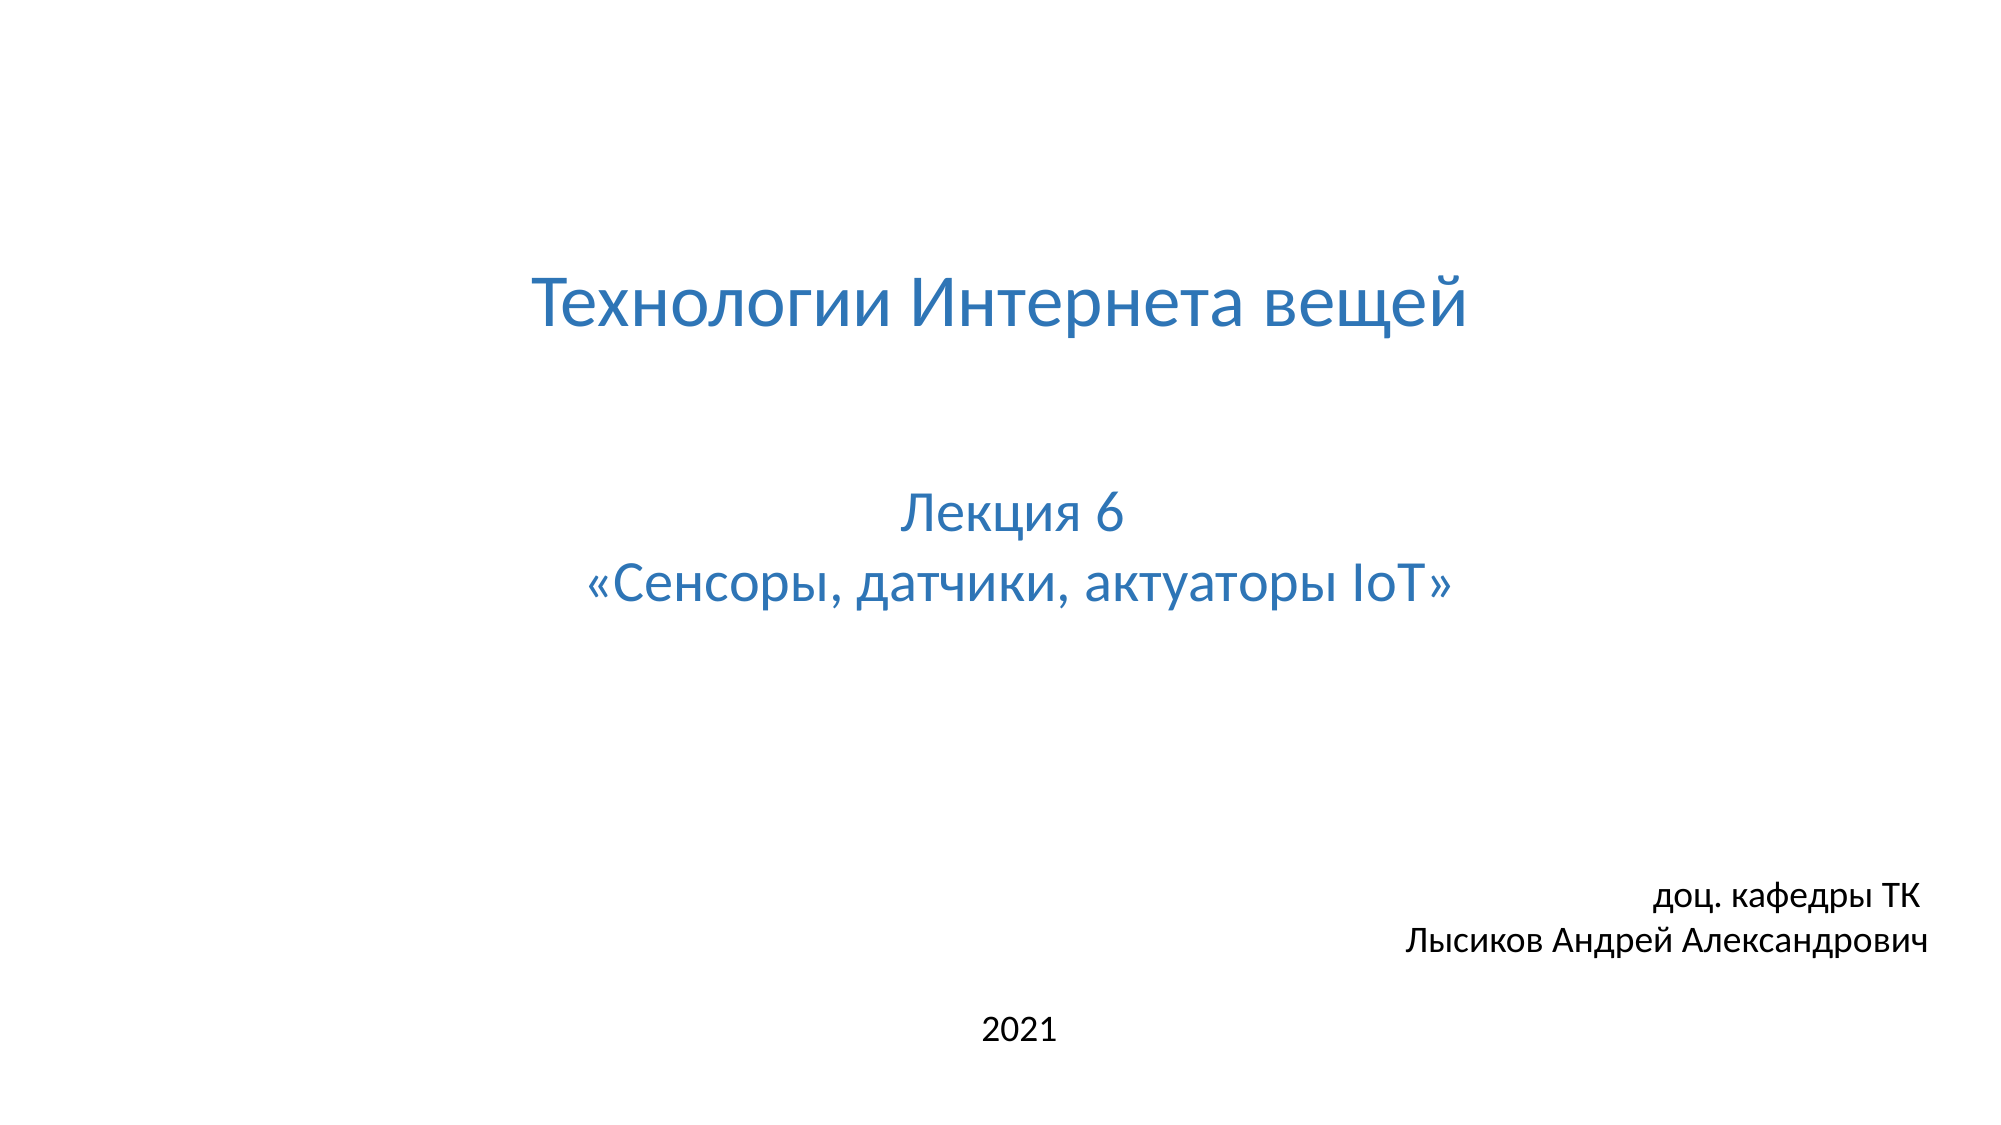

Технологии Интернета вещей
Лекция 6
«Сенсоры, датчики, актуаторы IoT»
доц. кафедры ТК
Лысиков Андрей Александрович
2021